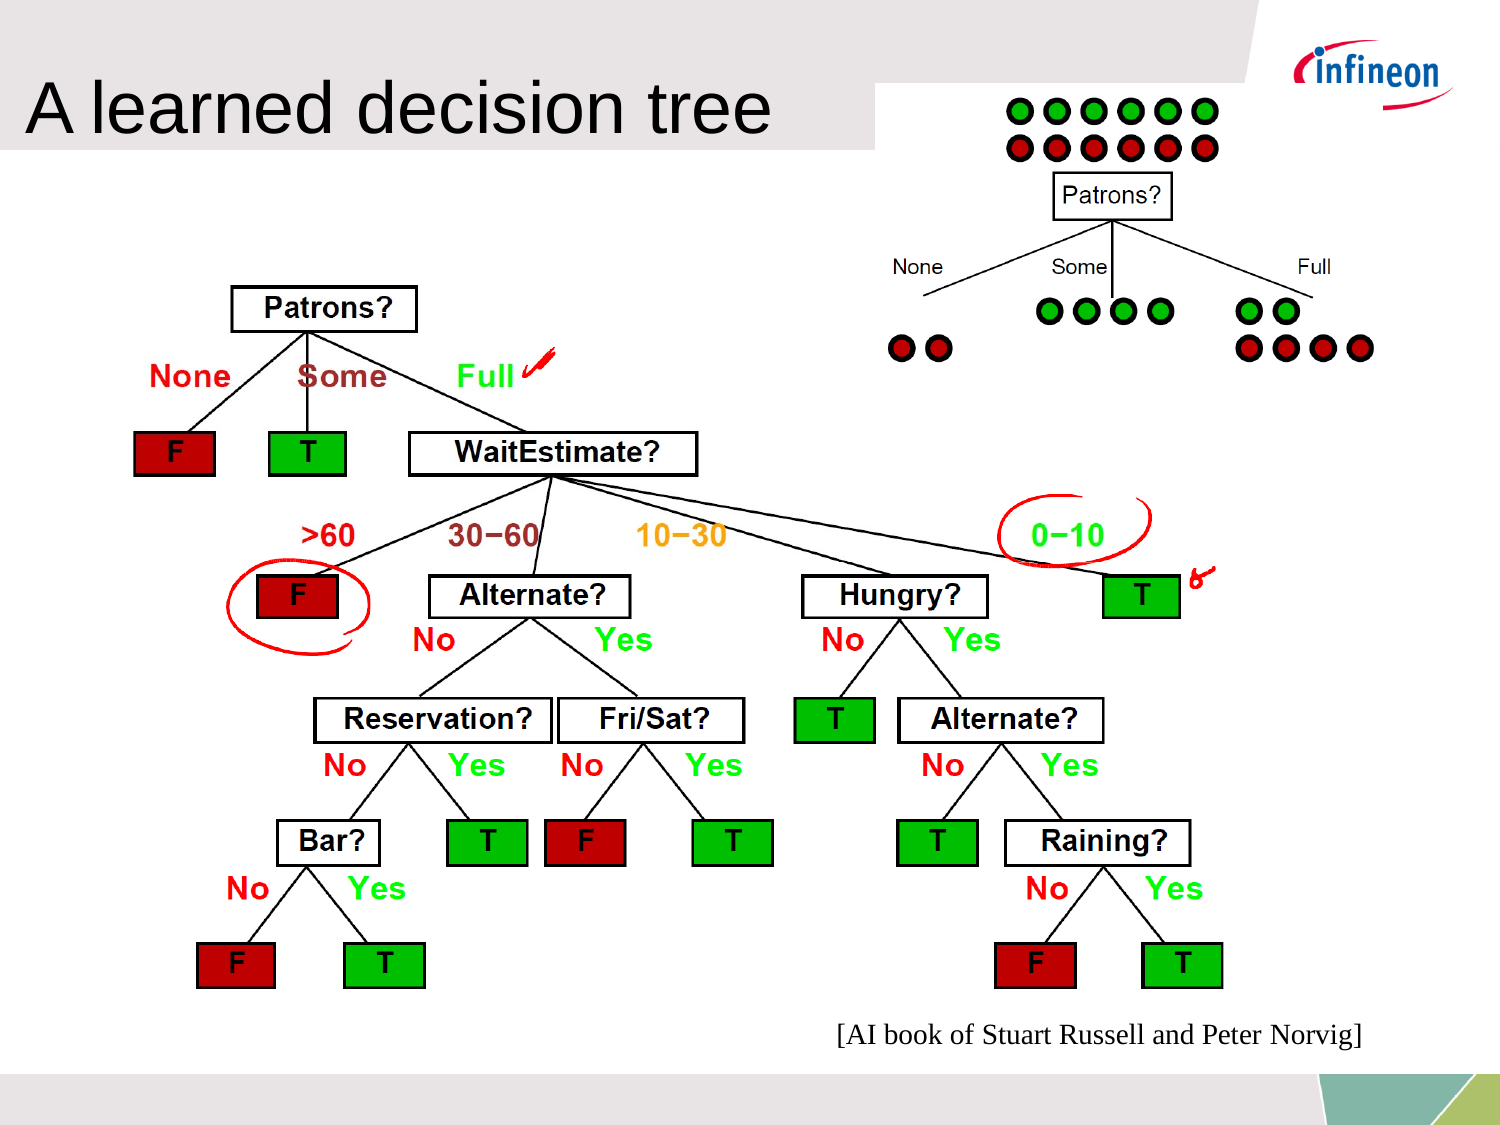

# A learned decision tree

[AI book of Stuart Russell and Peter Norvig]